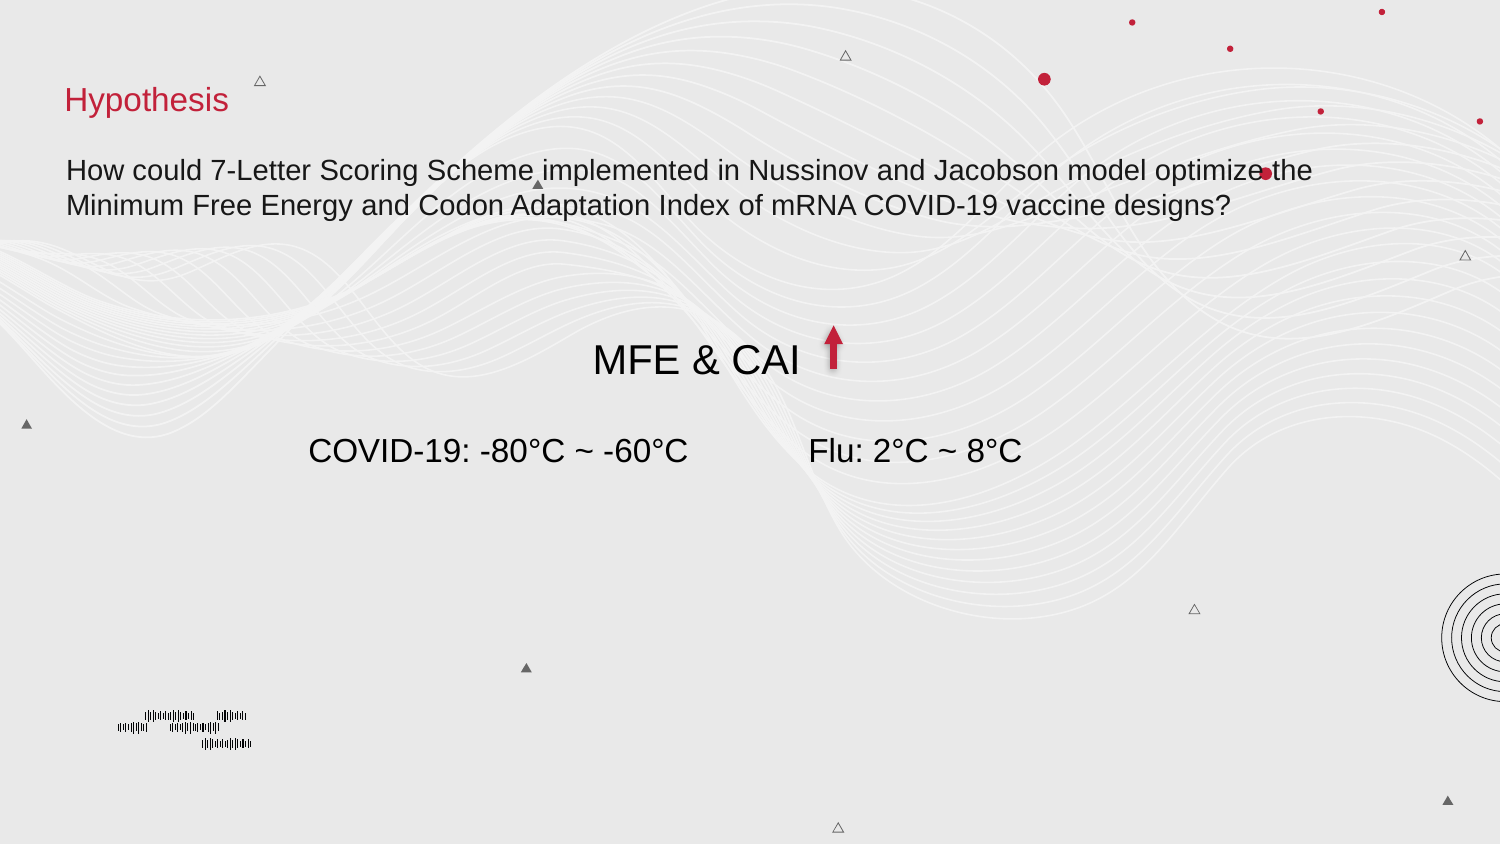

# Hypothesis
How could 7-Letter Scoring Scheme implemented in Nussinov and Jacobson model optimize the Minimum Free Energy and Codon Adaptation Index of mRNA COVID-19 vaccine designs?
MFE & CAI
COVID-19: -80°C ~ -60°C             Flu: 2°C ~ 8°C